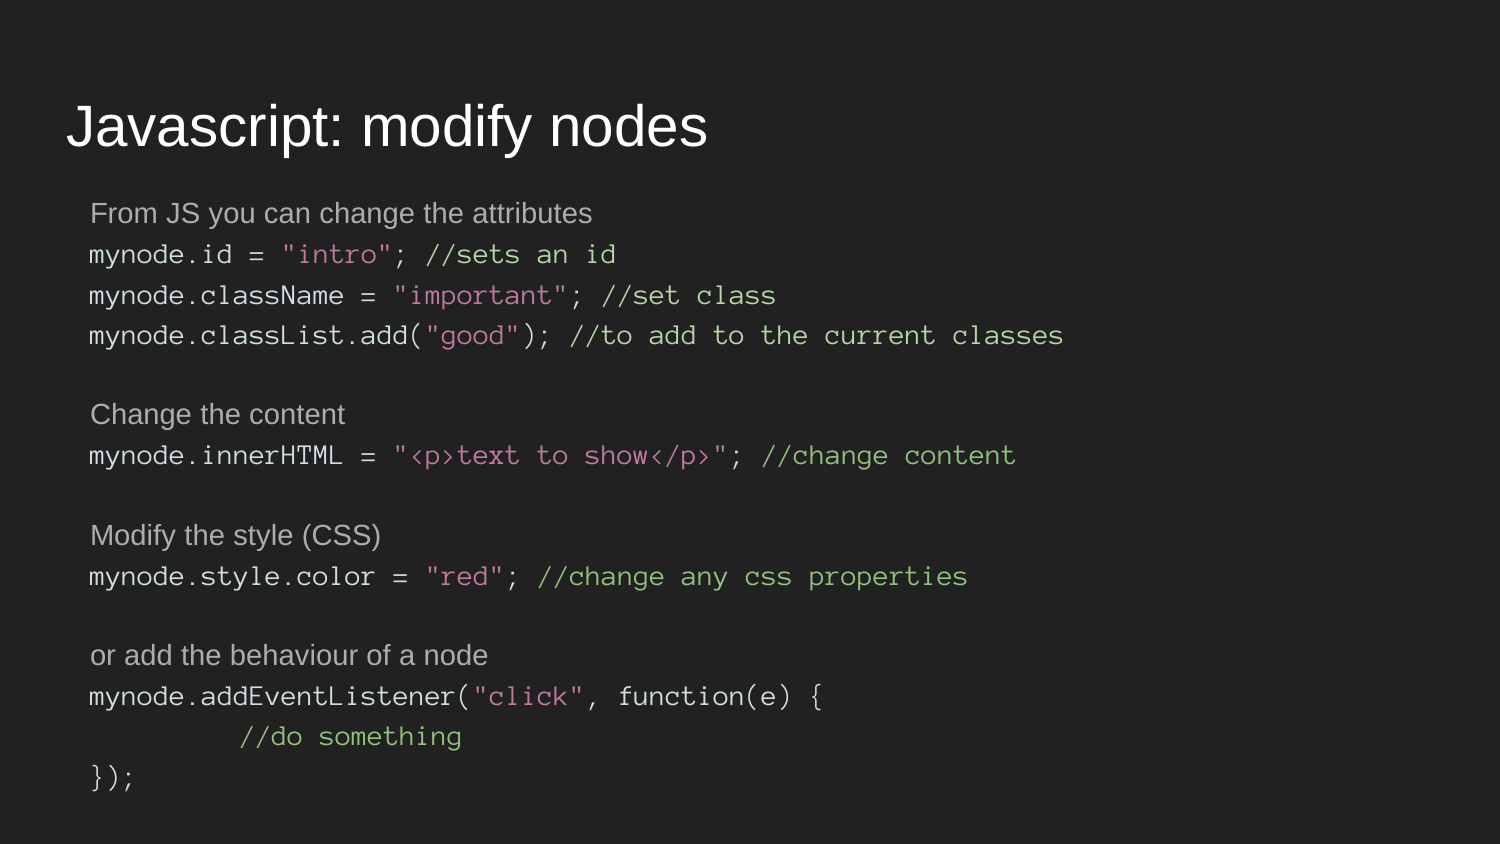

# Javascript: modify nodes
From JS you can change the attributes
mynode.id = "intro"; //sets an id
mynode.className = "important"; //set class
mynode.classList.add("good"); //to add to the current classes

Change the content
mynode.innerHTML = "<p>text to show</p>"; //change content

Modify the style (CSS)
mynode.style.color = "red"; //change any css properties

or add the behaviour of a node
mynode.addEventListener("click", function(e) {
	//do something
});